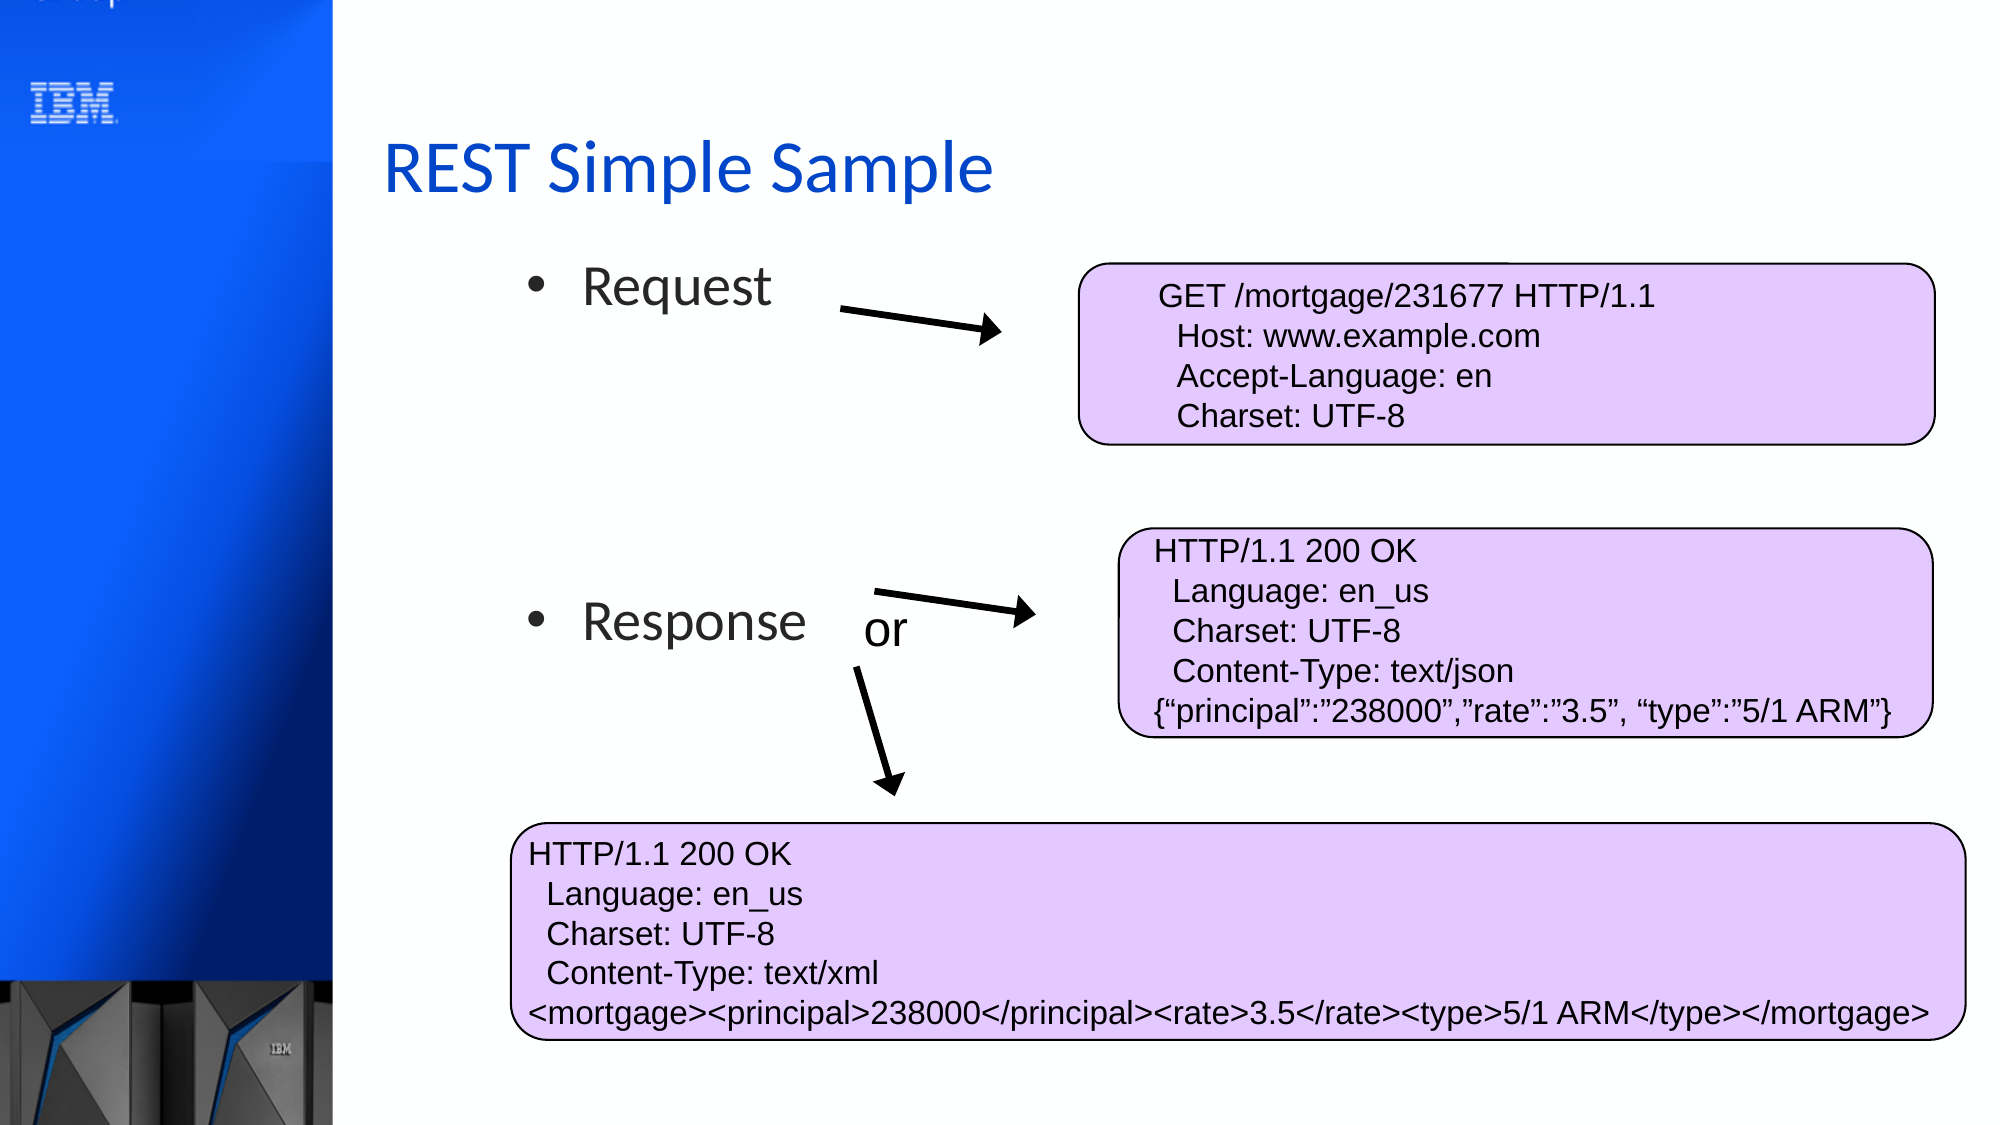

# REST Simple Sample
Request

Response

GET /mortgage/231677 HTTP/1.1
  Host: www.example.com
  Accept-Language: en
  Charset: UTF-8

HTTP/1.1 200 OK
  Language: en_us
  Charset: UTF-8
  Content-Type: text/json
{“principal”:”238000”,”rate”:”3.5”, “type”:”5/1 ARM”}

or

HTTP/1.1 200 OK
  Language: en_us
  Charset: UTF-8
  Content-Type: text/xml
<mortgage><principal>238000</principal><rate>3.5</rate><type>5/1 ARM</type></mortgage>